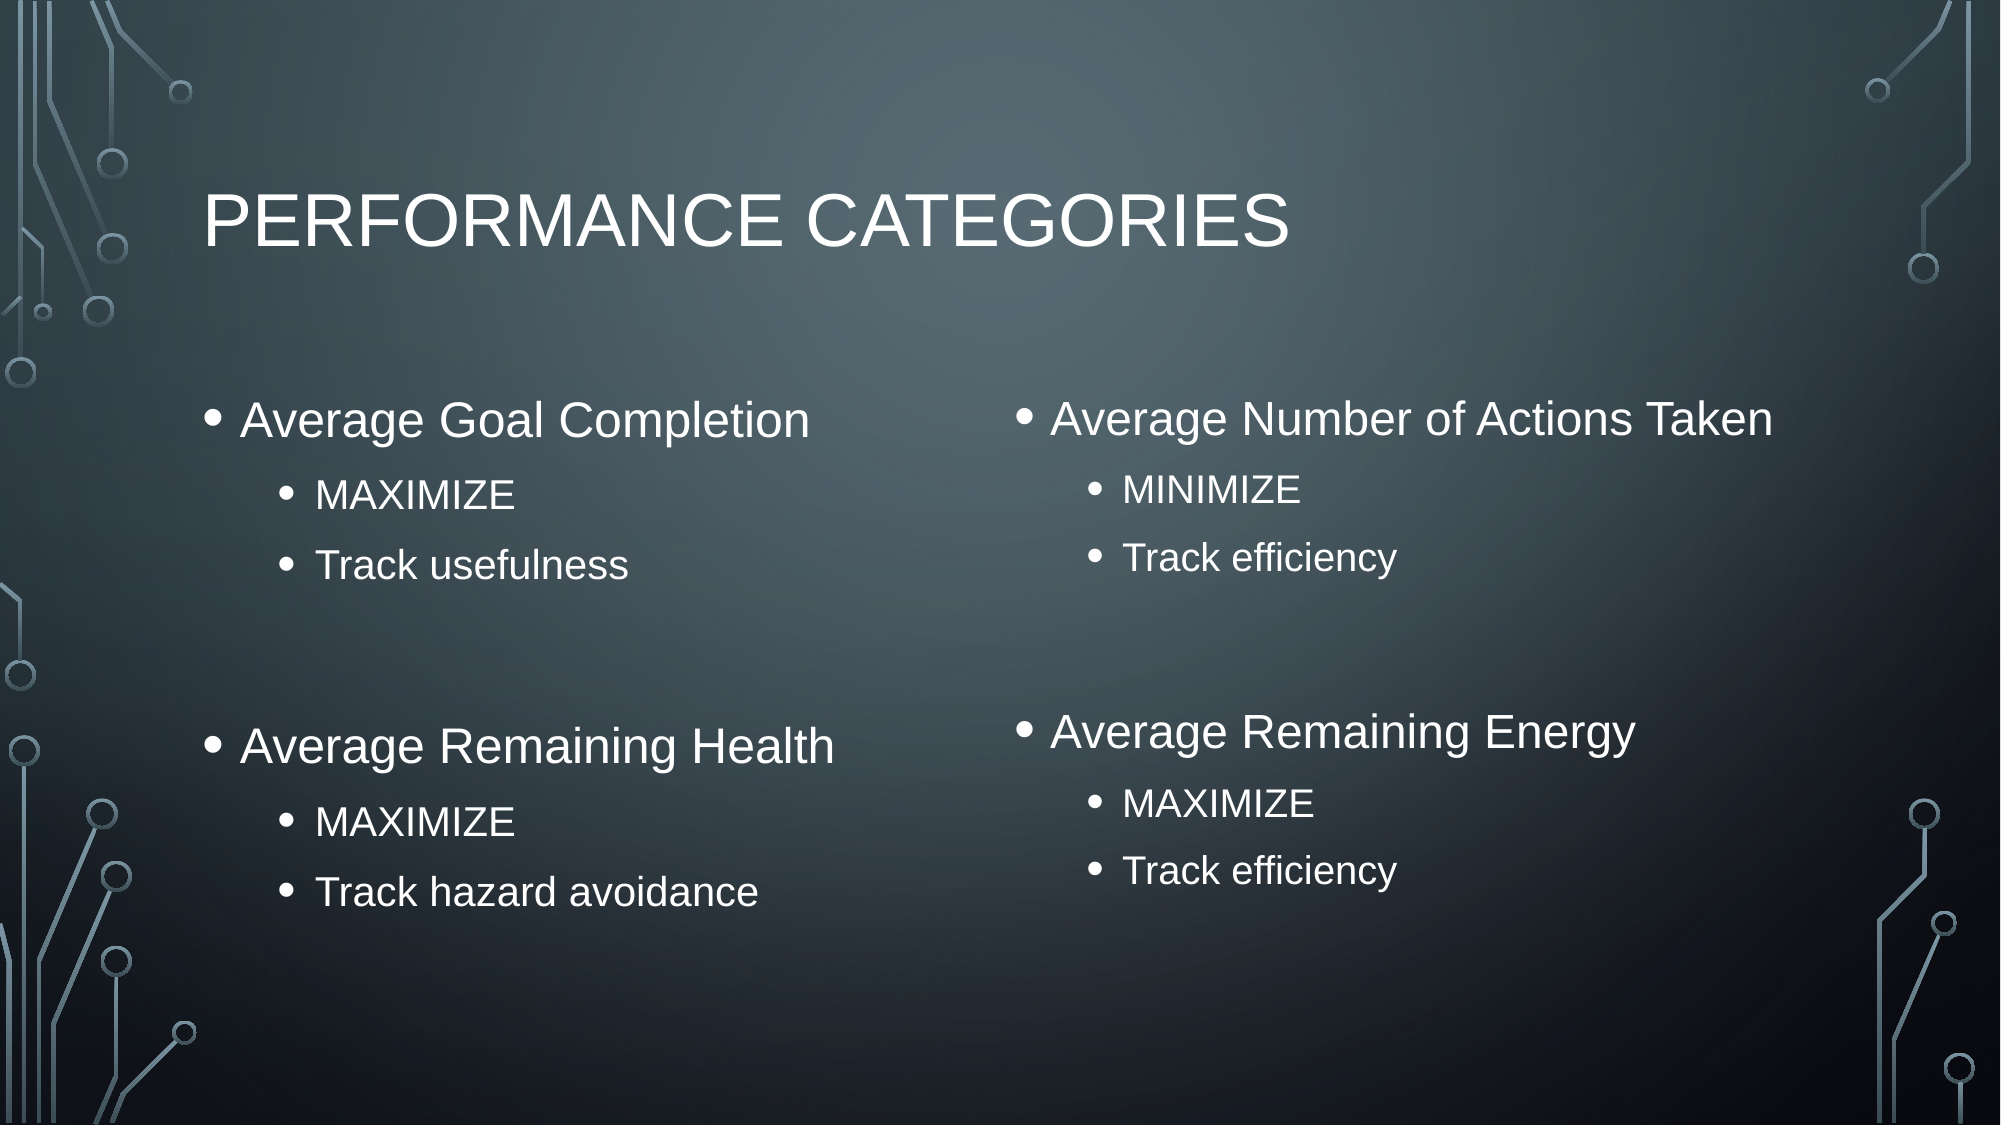

# Performance Categories
Average Goal Completion
MAXIMIZE
Track usefulness

Average Remaining Health
MAXIMIZE
Track hazard avoidance
Average Number of Actions Taken
MINIMIZE
Track efficiency

Average Remaining Energy
MAXIMIZE
Track efficiency